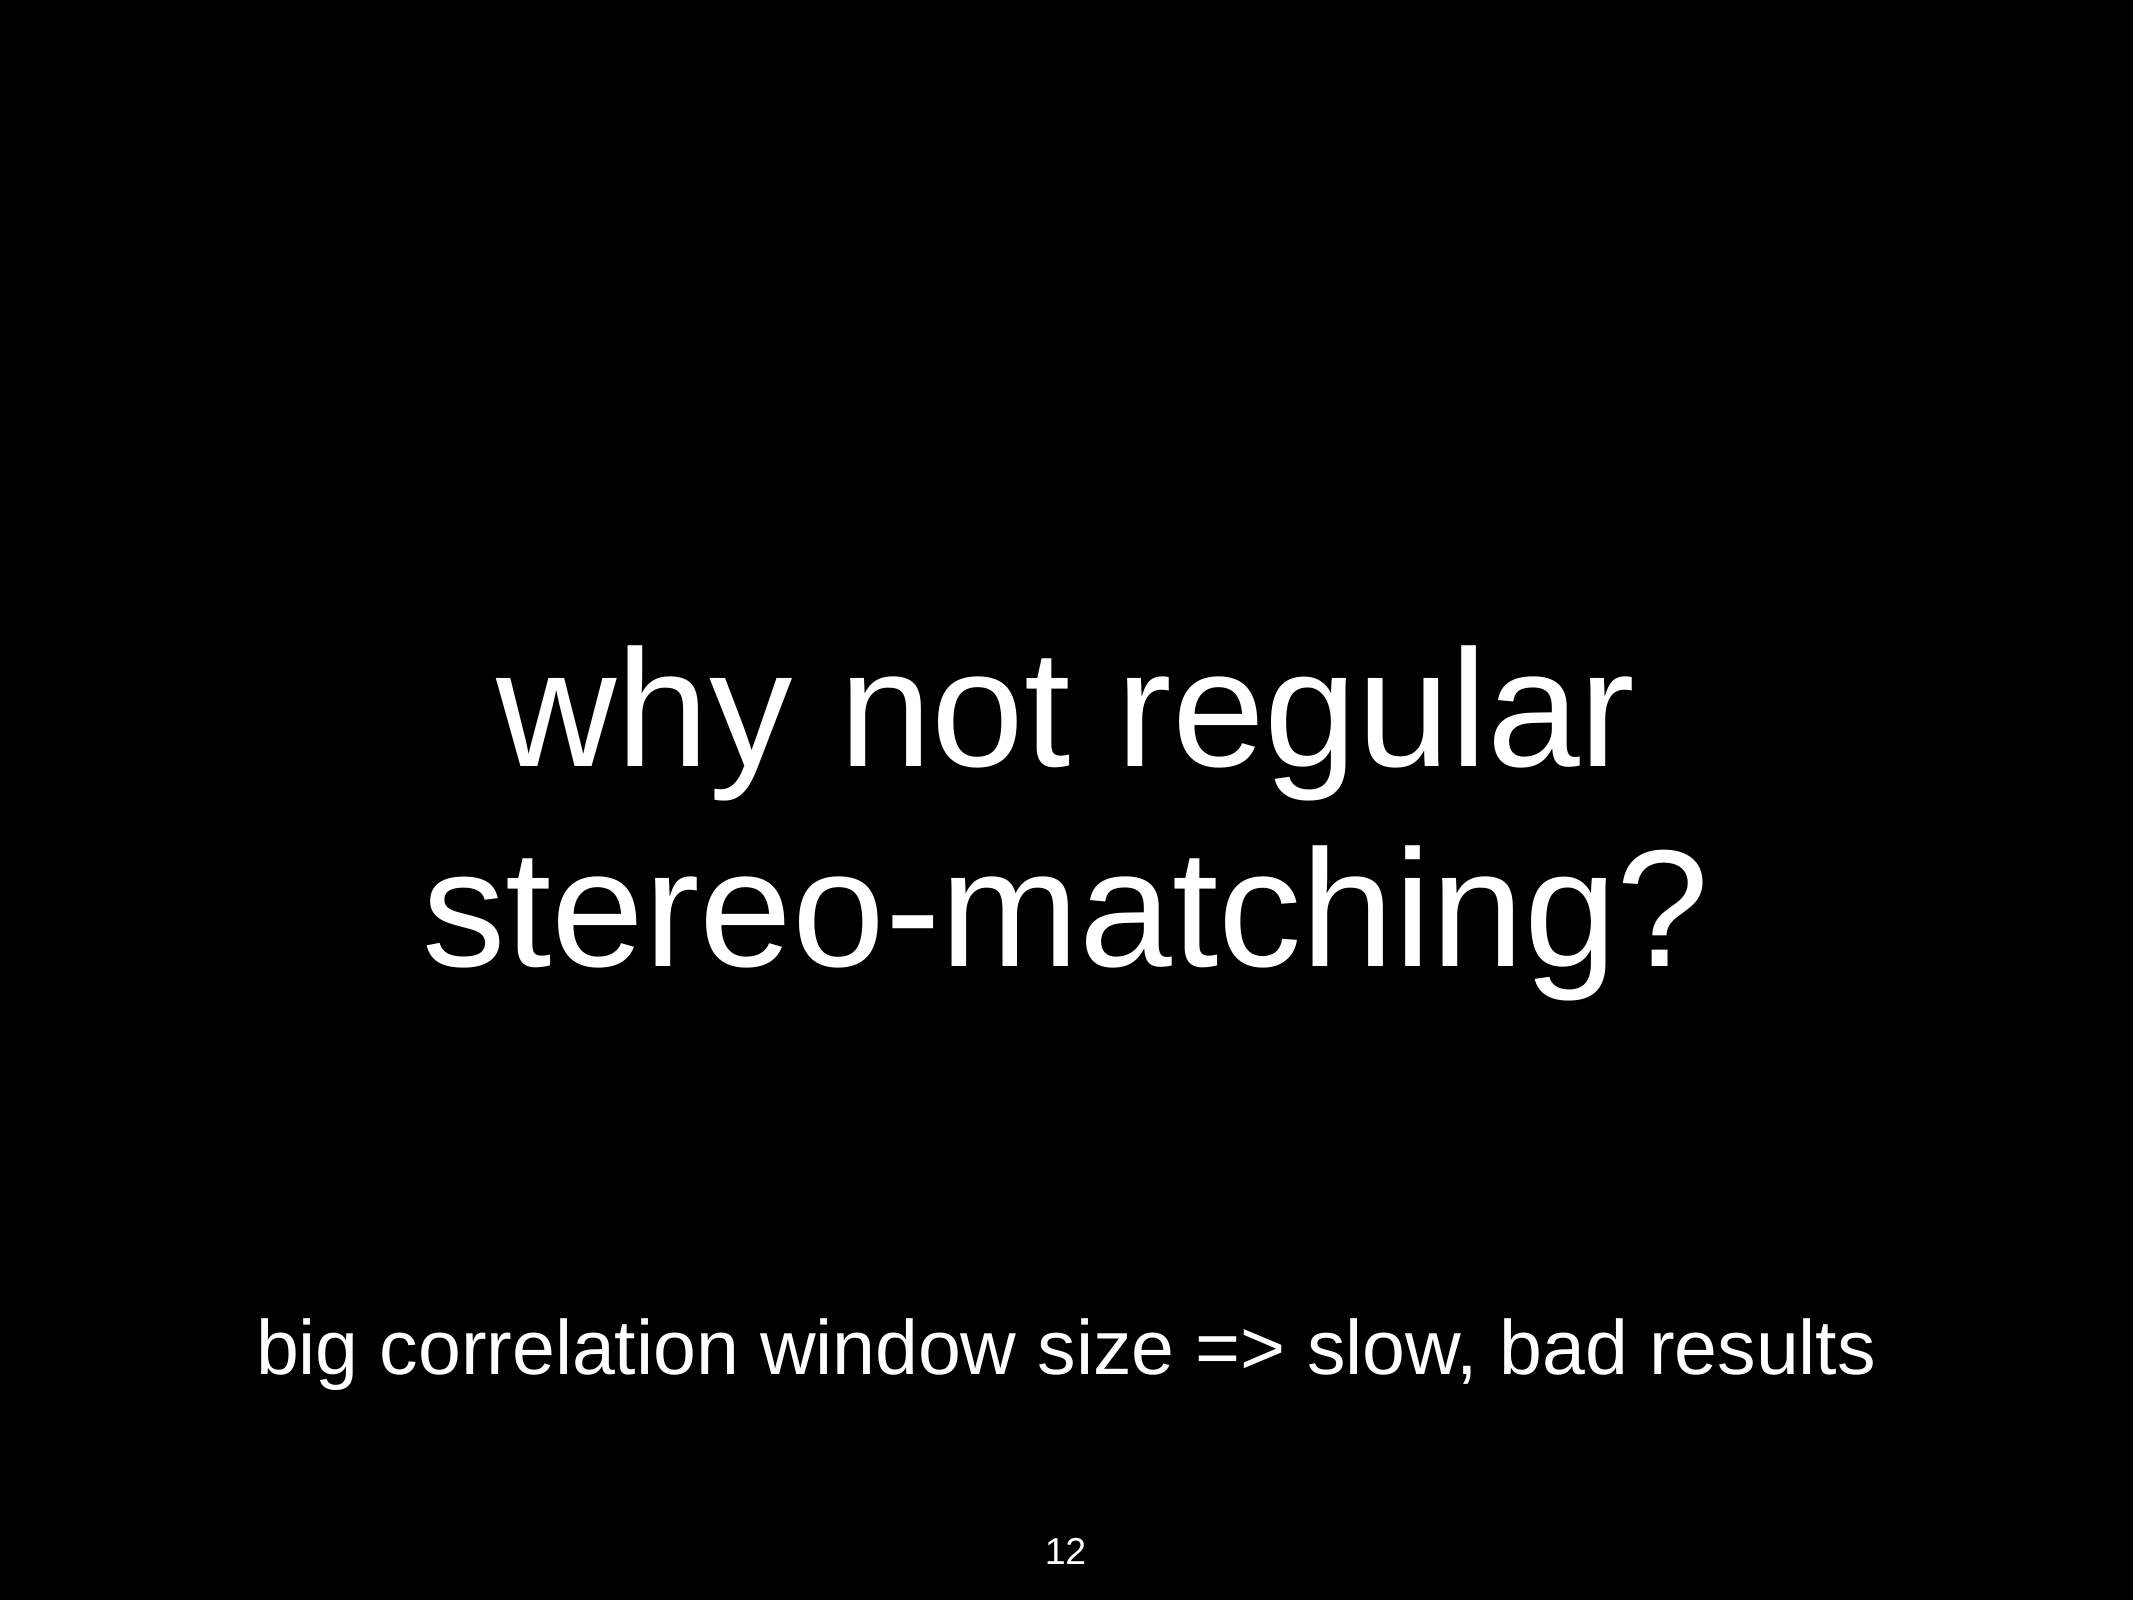

12
# why not regular stereo-matching?
big correlation window size => slow, bad results